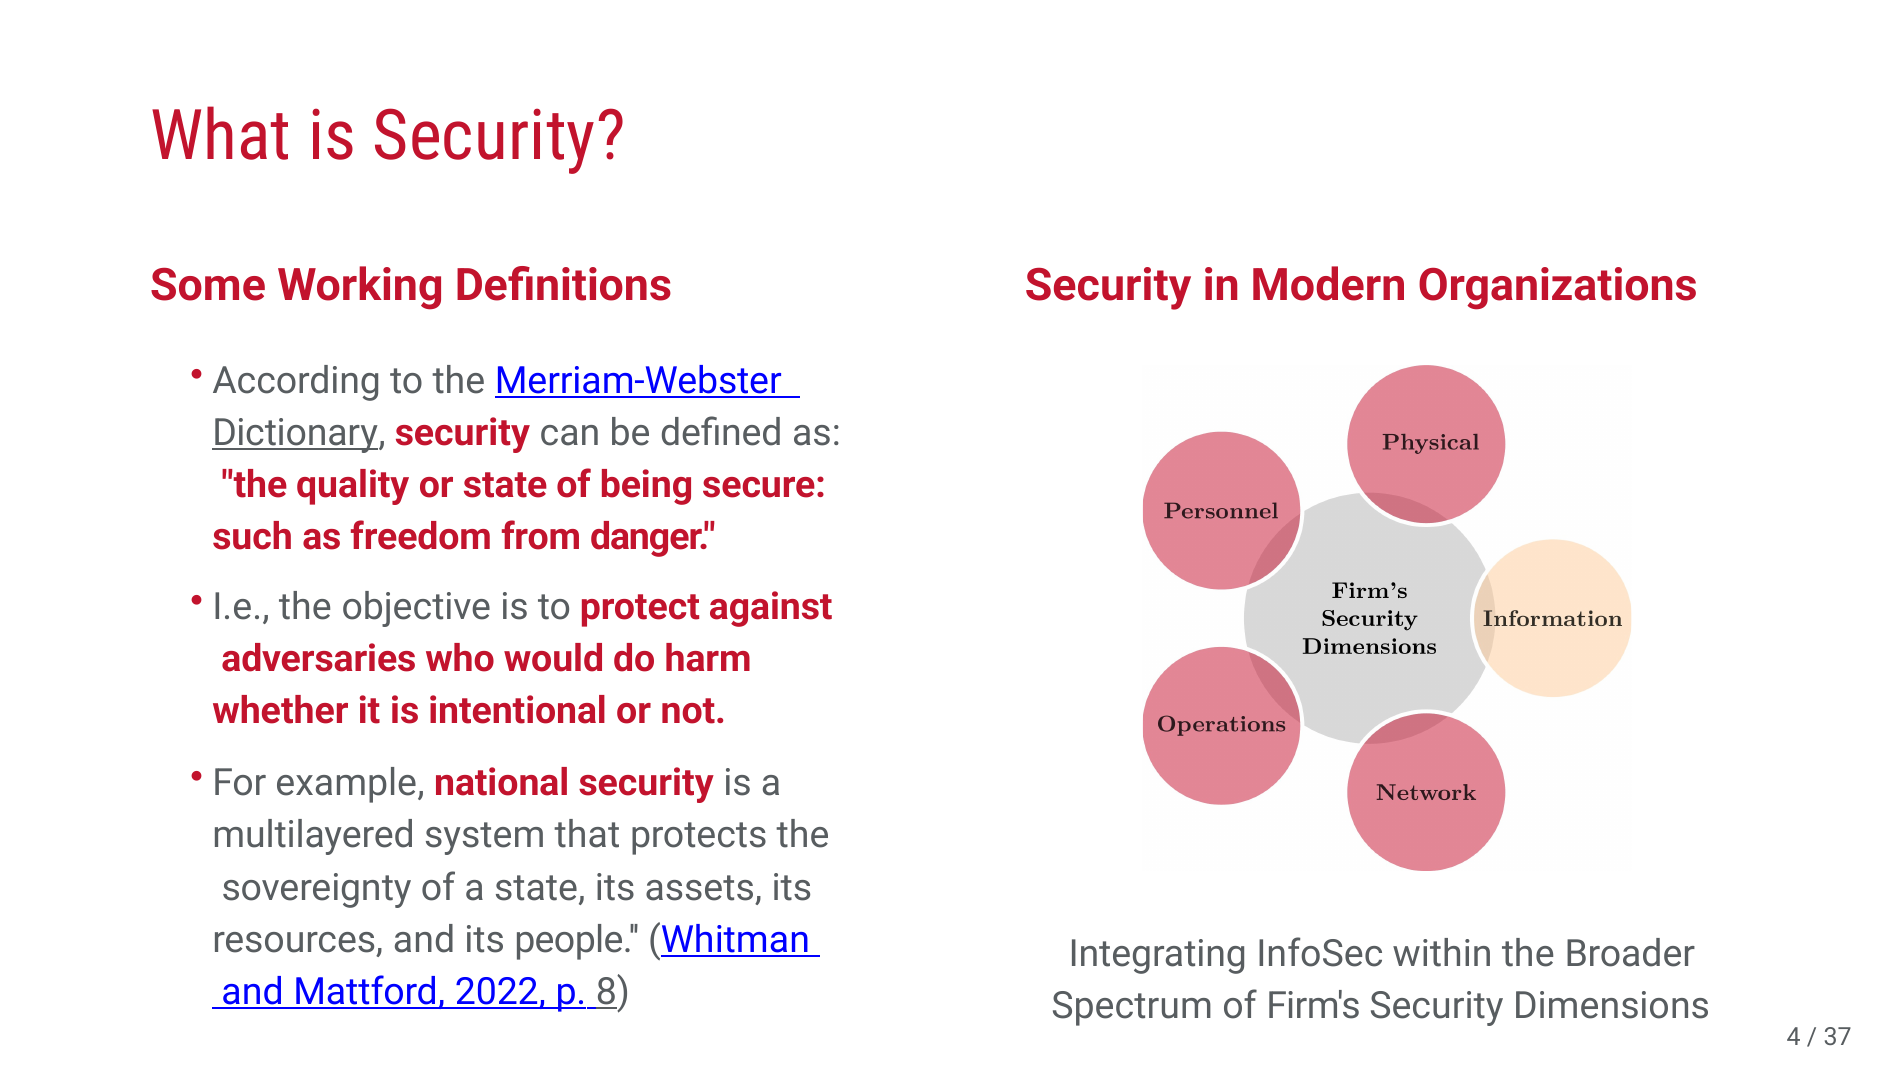

# What is Security?
Some Working Definitions
According to the Merriam-Webster  Dictionary, security can be defined as:  "the quality or state of being secure:  such as freedom from danger."
I.e., the objective is to protect against  adversaries who would do harm  whether it is intentional or not.
For example, national security is a  multilayered system that protects the  sovereignty of a state, its assets, its  resources, and its people.'' (Whitman  and Mattford, 2022, p. 8)
Security in Modern Organizations

Integrating InfoSec within the Broader  Spectrum of Firm's Security Dimensions
4 / 37